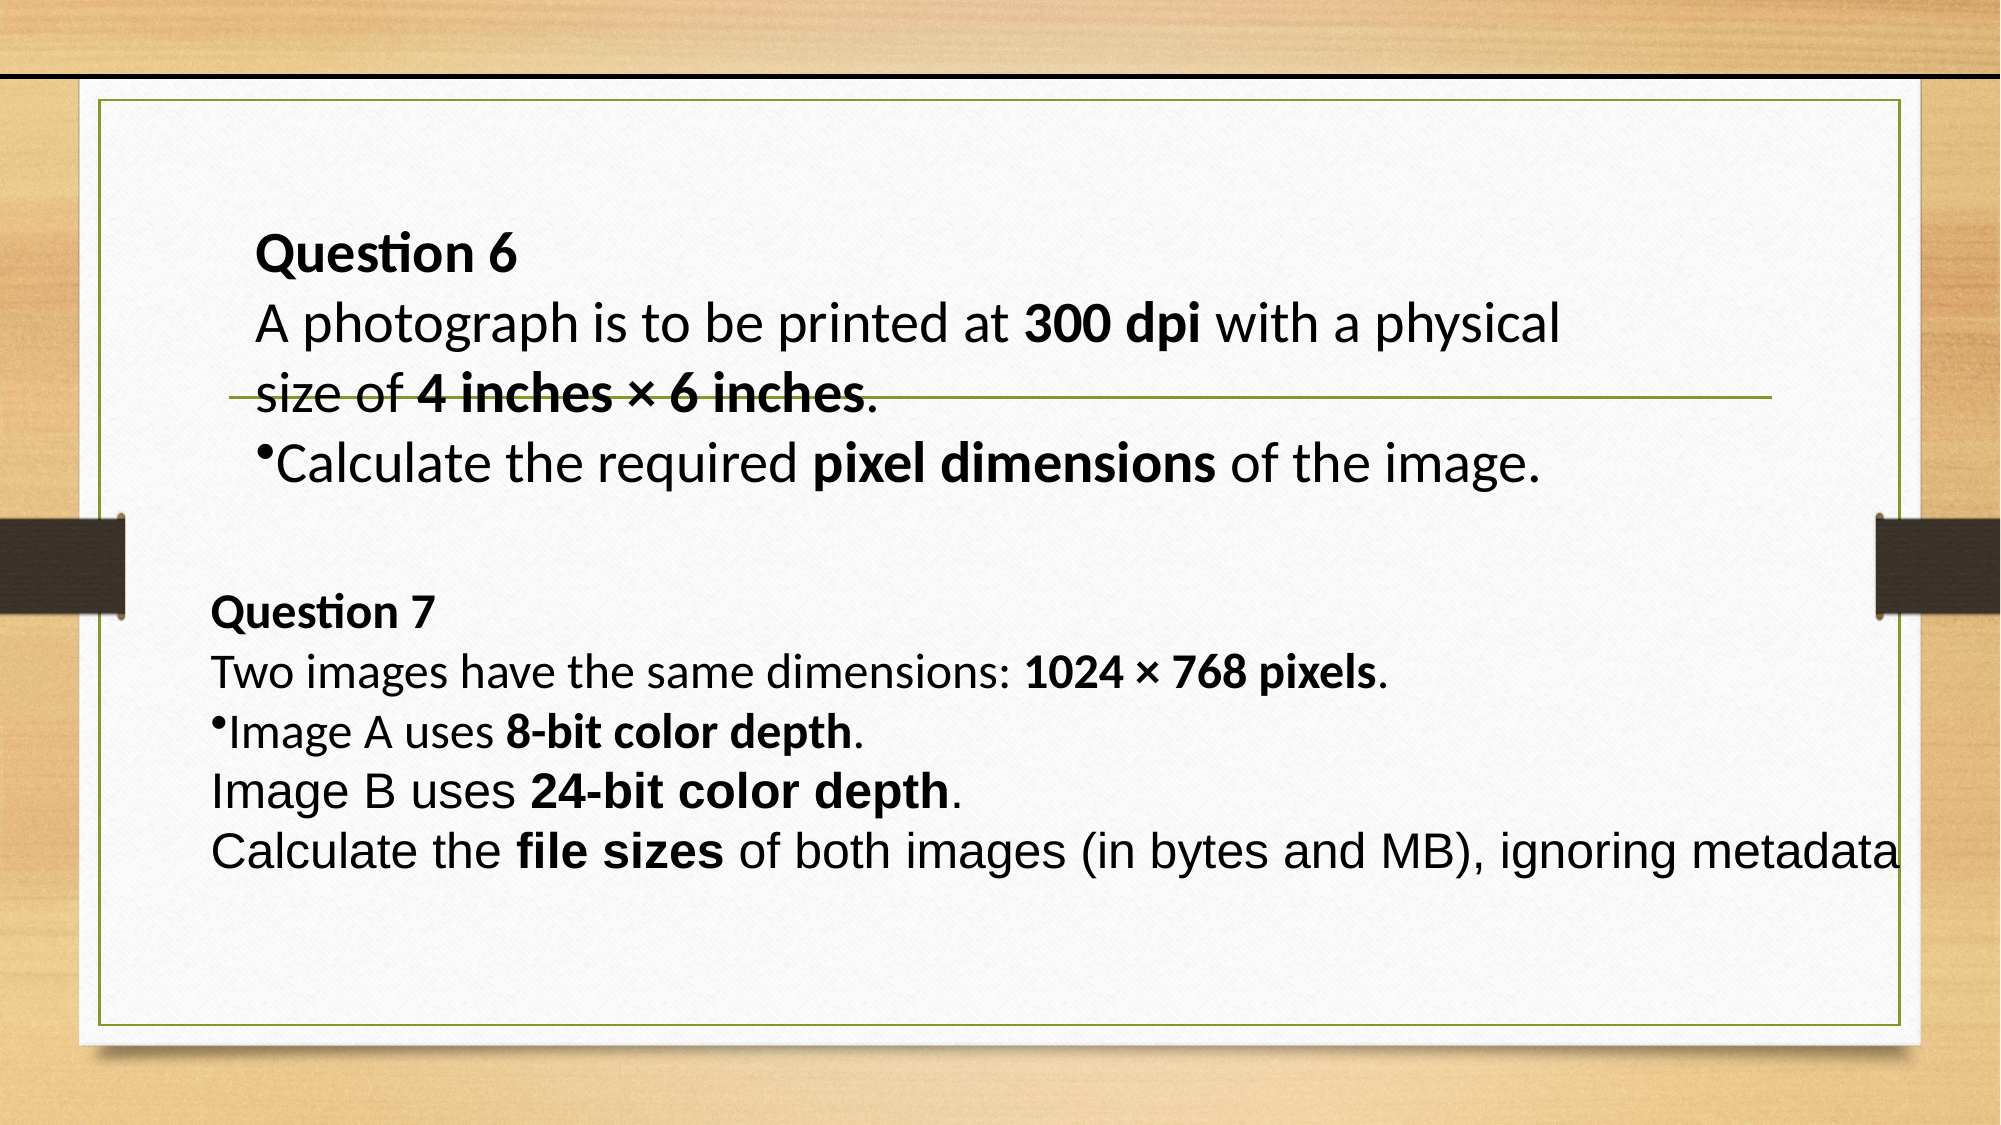

Question 6
A photograph is to be printed at 300 dpi with a physical size of 4 inches × 6 inches.
Calculate the required pixel dimensions of the image.

Question 7
Two images have the same dimensions: 1024 × 768 pixels.
Image A uses 8-bit color depth.
Image B uses 24-bit color depth.
Calculate the file sizes of both images (in bytes and MB), ignoring metadata